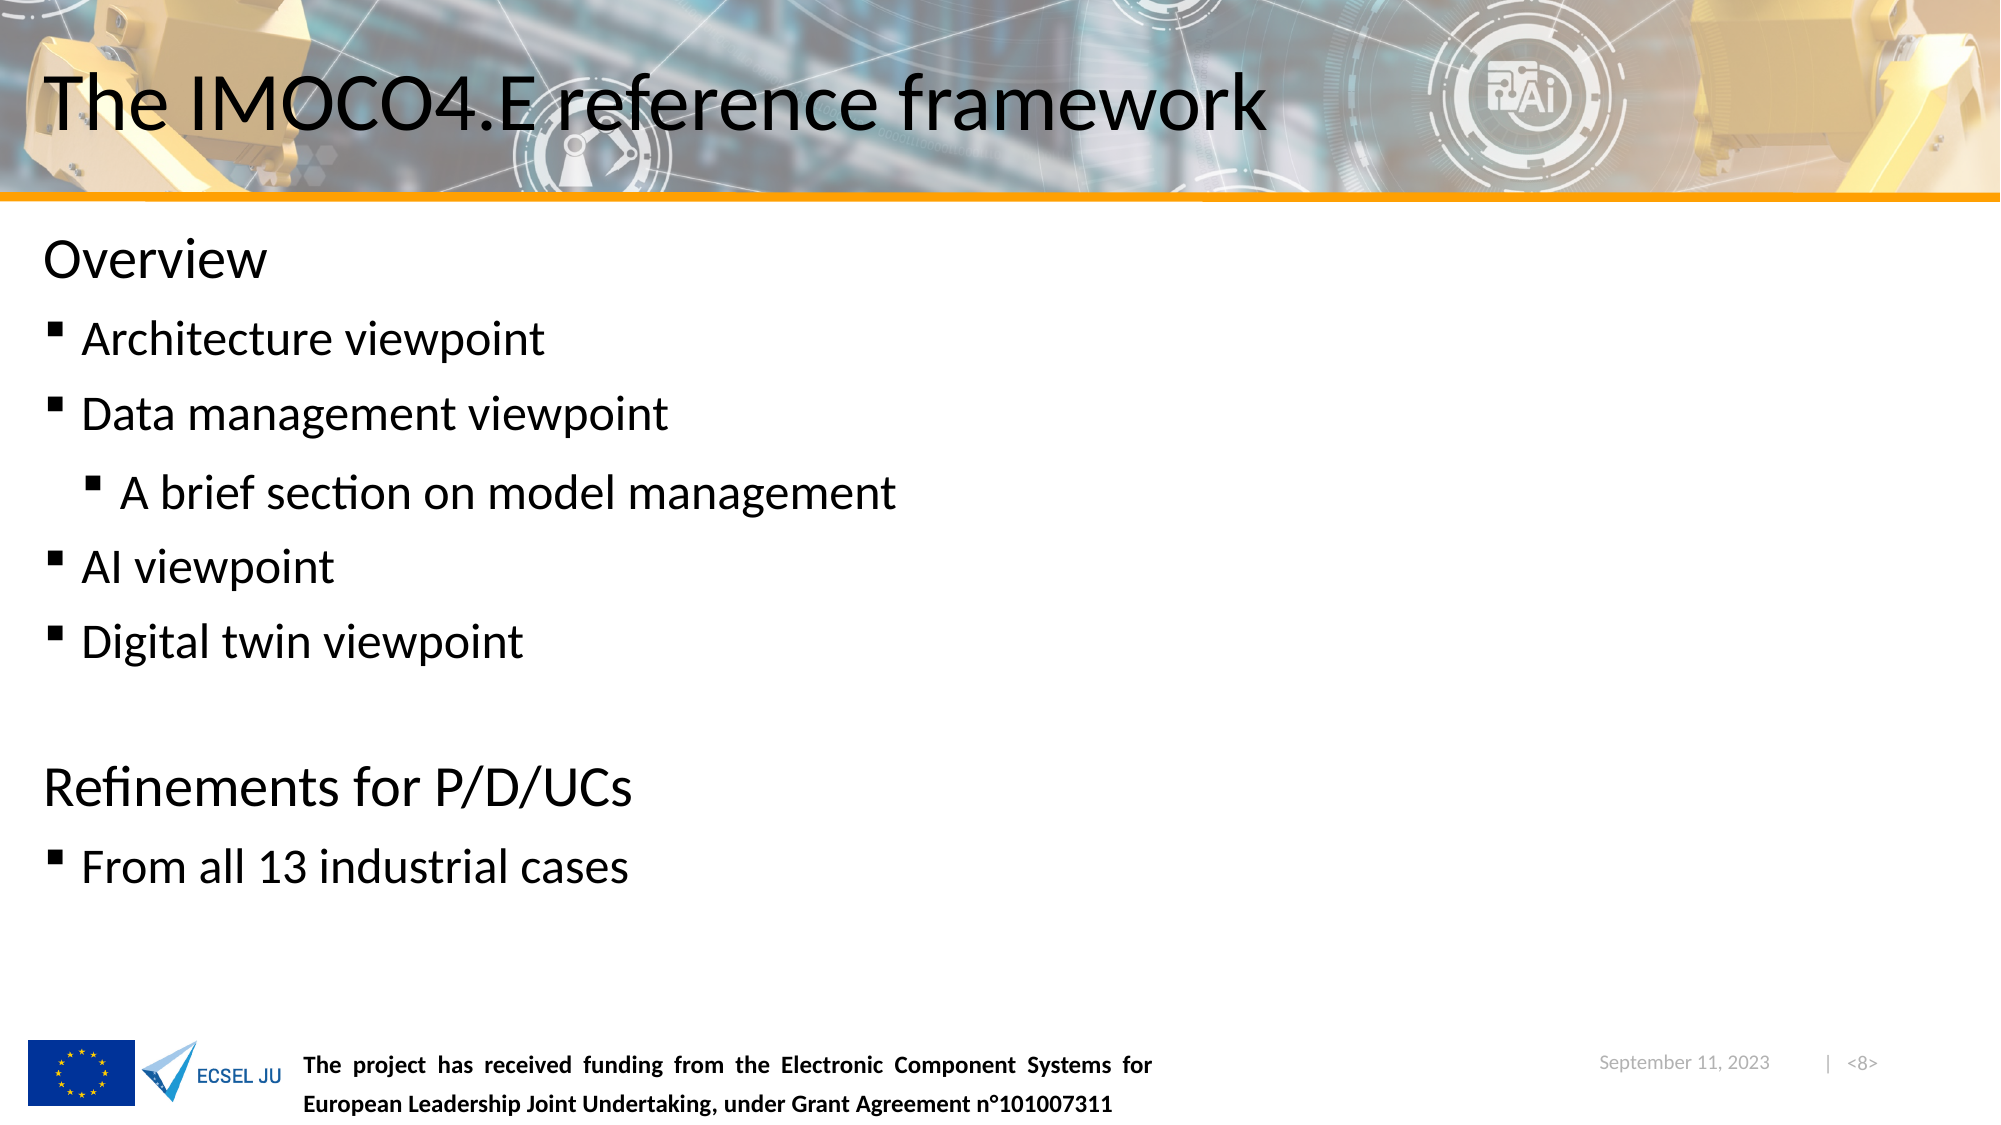

# The IMOCO4.E reference framework
Overview
Architecture viewpoint
Data management viewpoint
A brief section on model management
AI viewpoint
Digital twin viewpoint

Refinements for P/D/UCs
From all 13 industrial cases

|   <8>
September 11, 2023